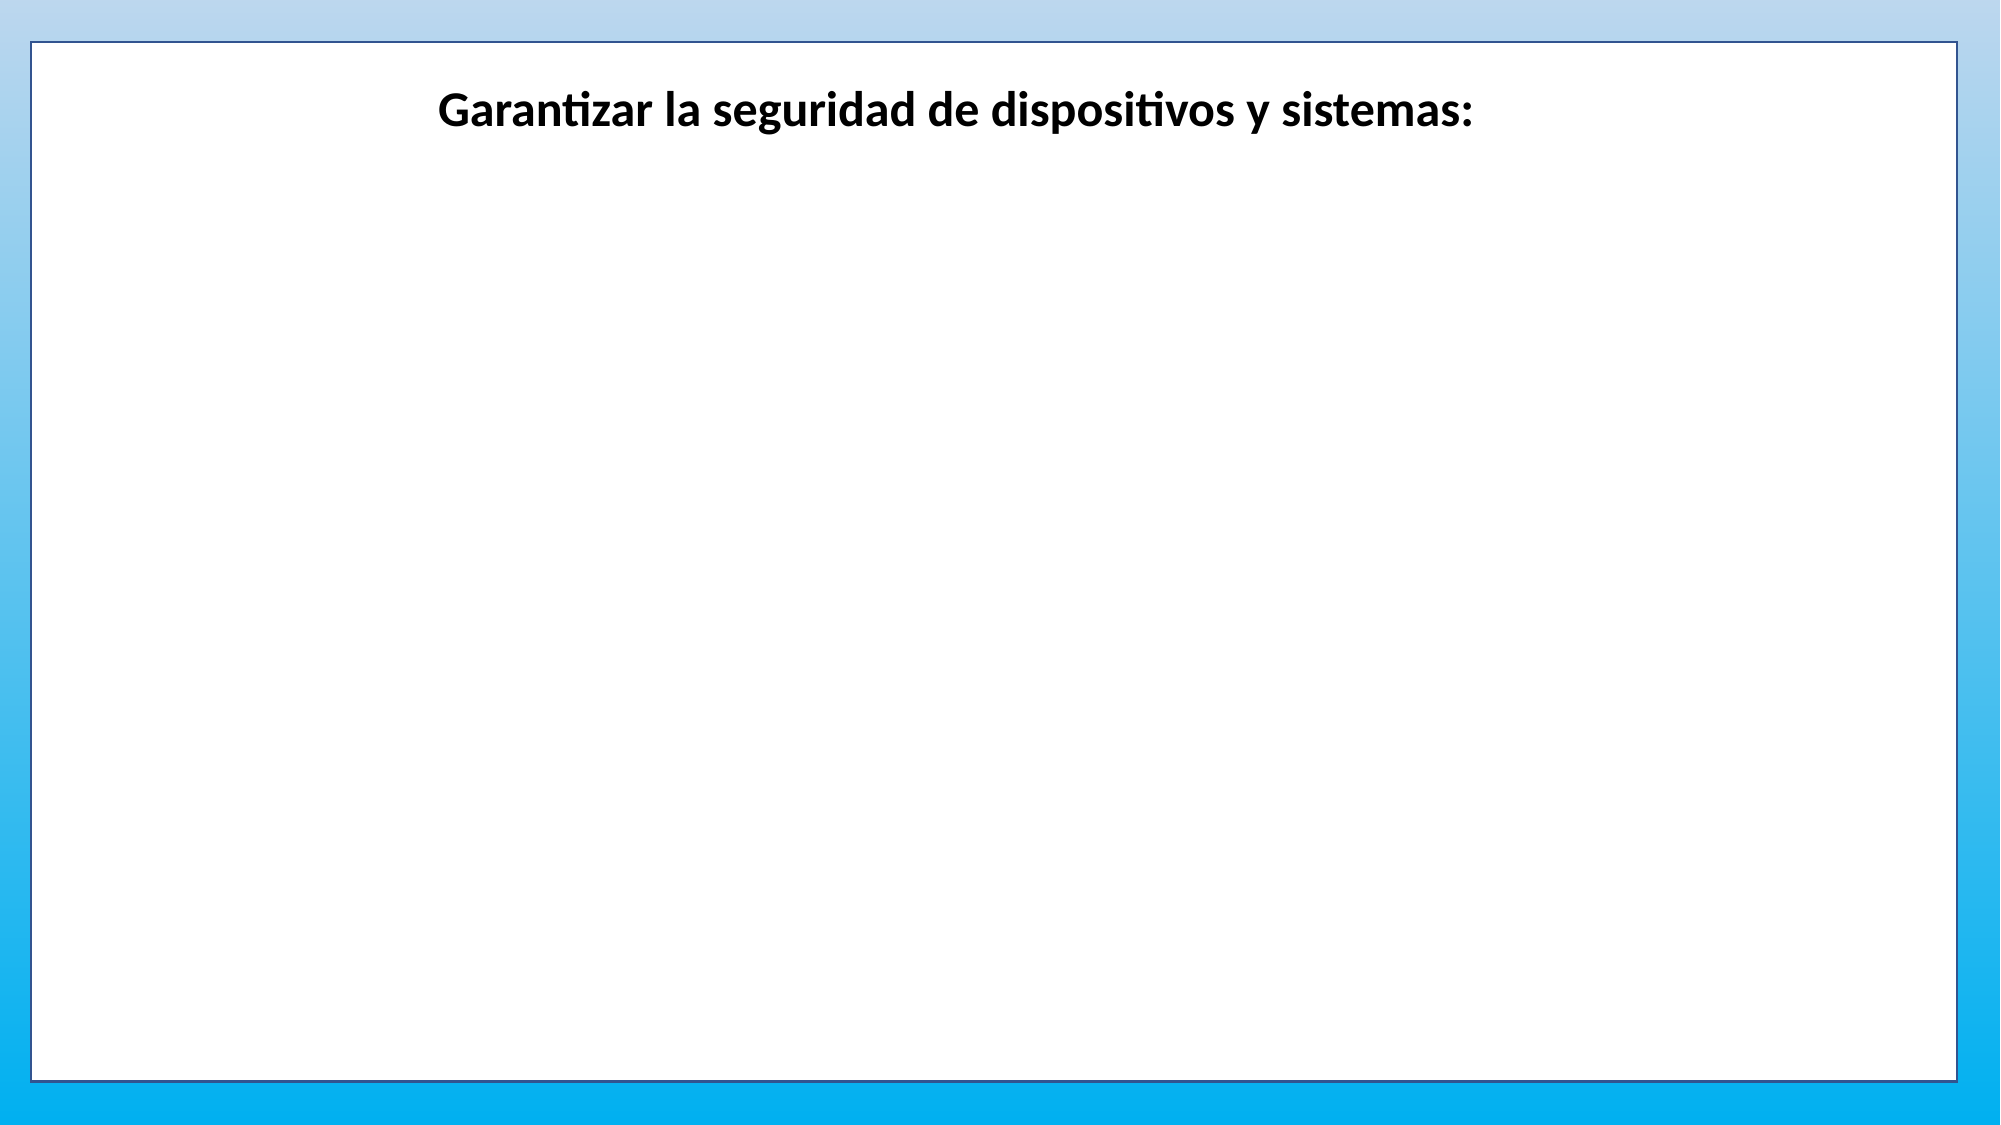

Garantizar la seguridad de dispositivos y sistemas: